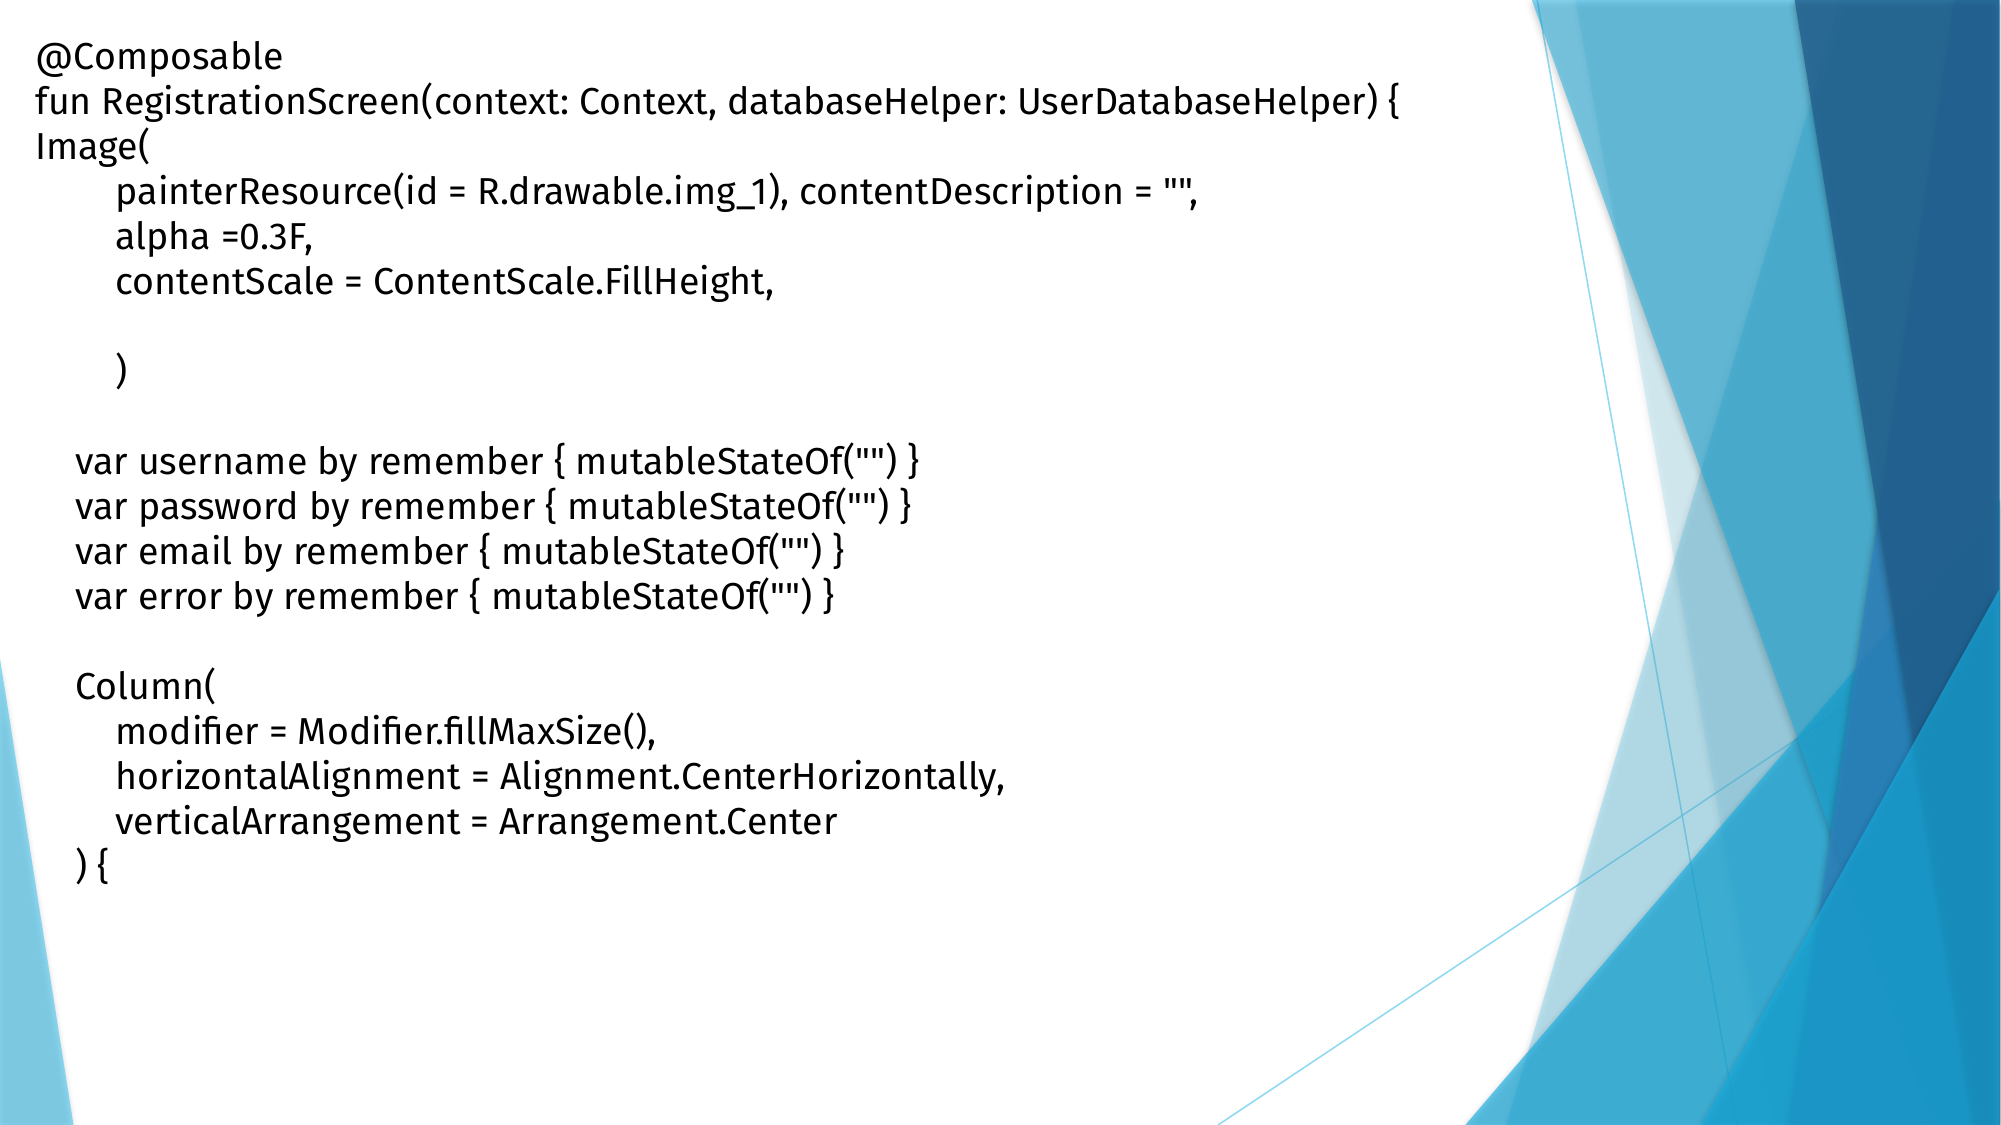

@Composable
fun RegistrationScreen(context: Context, databaseHelper: UserDatabaseHelper) {
Image(
        painterResource(id = R.drawable.img_1), contentDescription = "",
        alpha =0.3F,
        contentScale = ContentScale.FillHeight,

        )

    var username by remember { mutableStateOf("") }
    var password by remember { mutableStateOf("") }
    var email by remember { mutableStateOf("") }
    var error by remember { mutableStateOf("") }

    Column(
        modifier = Modifier.fillMaxSize(),
        horizontalAlignment = Alignment.CenterHorizontally,
        verticalArrangement = Arrangement.Center
    ) {